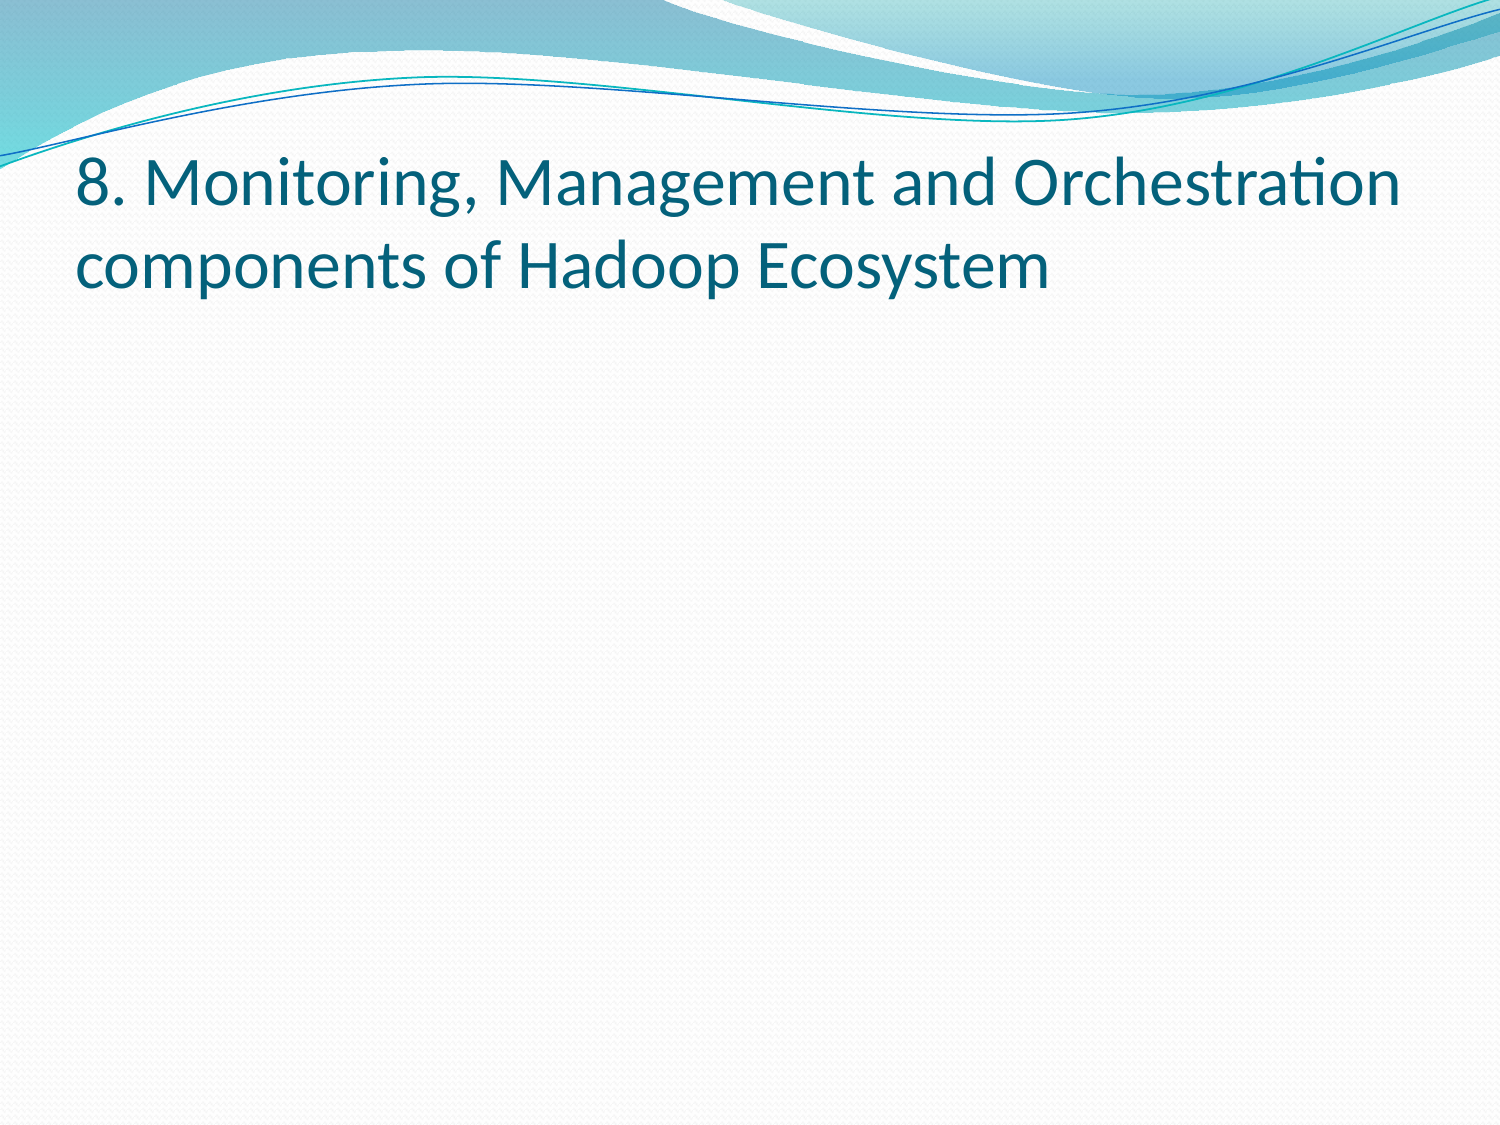

# 8. Monitoring, Management and Orchestration components of Hadoop Ecosystem